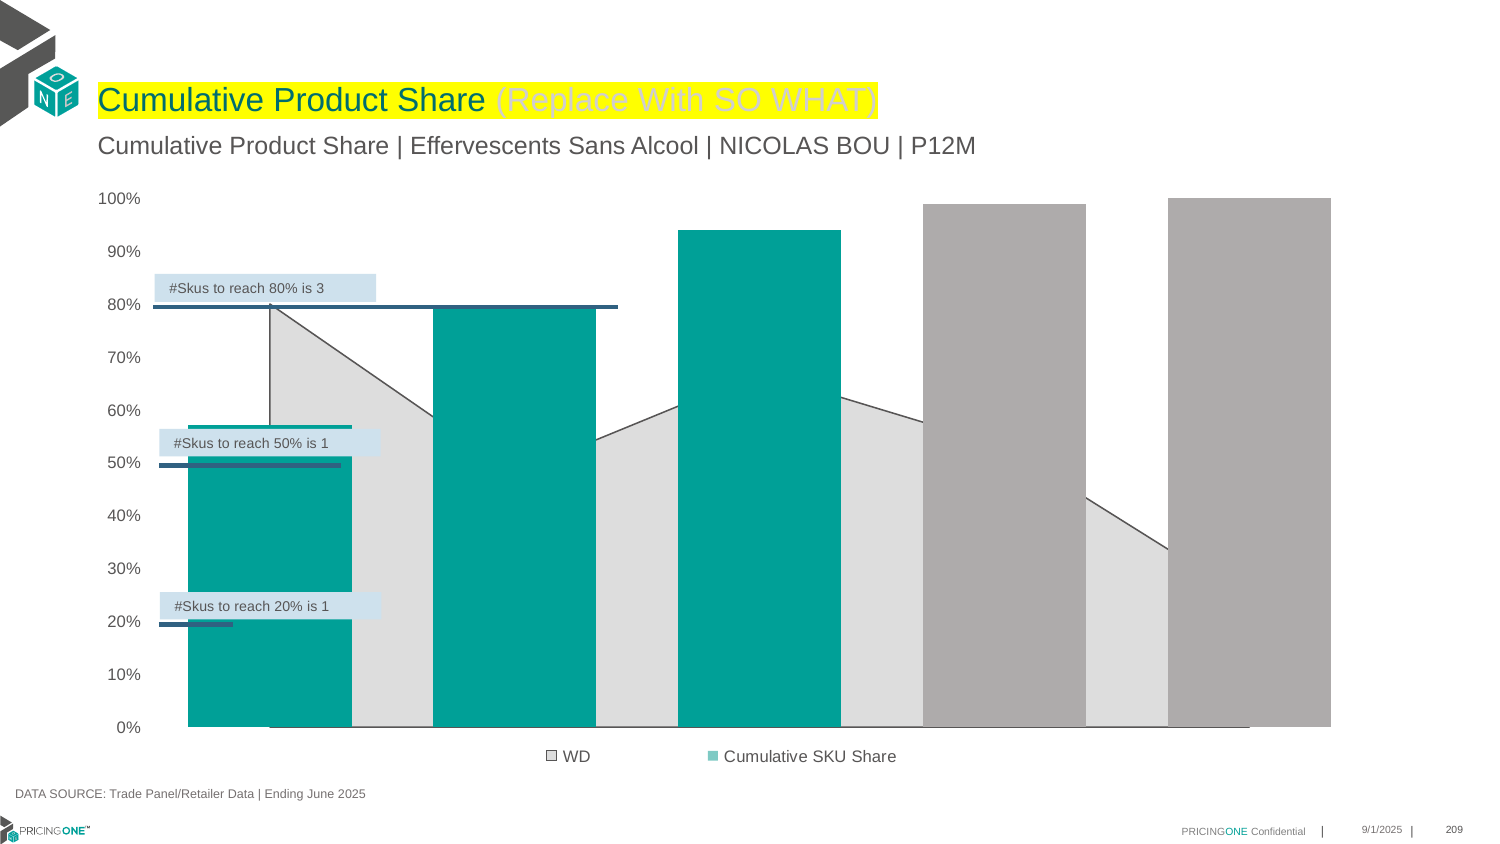

# Cumulative Product Share (Replace With SO WHAT)
Cumulative Product Share | Effervescents Sans Alcool | NICOLAS BOU | P12M

### Chart

| Category | WD | Cumulative SKU Share |
|---|---|---|
| Lyre's | 0.8 | 0.5712294396431559 |
| De Chanceny | 0.48 | 0.7989963758015055 |
| All Others | 0.67 | 0.9400613325899081 |
| All Others | 0.53 | 0.9894061890158908 |
| All Others | 0.24 | 1.0000000000000002 |
#Skus to reach 80% is 3
#Skus to reach 50% is 1
#Skus to reach 20% is 1
DATA SOURCE: Trade Panel/Retailer Data | Ending June 2025

9/1/2025
209